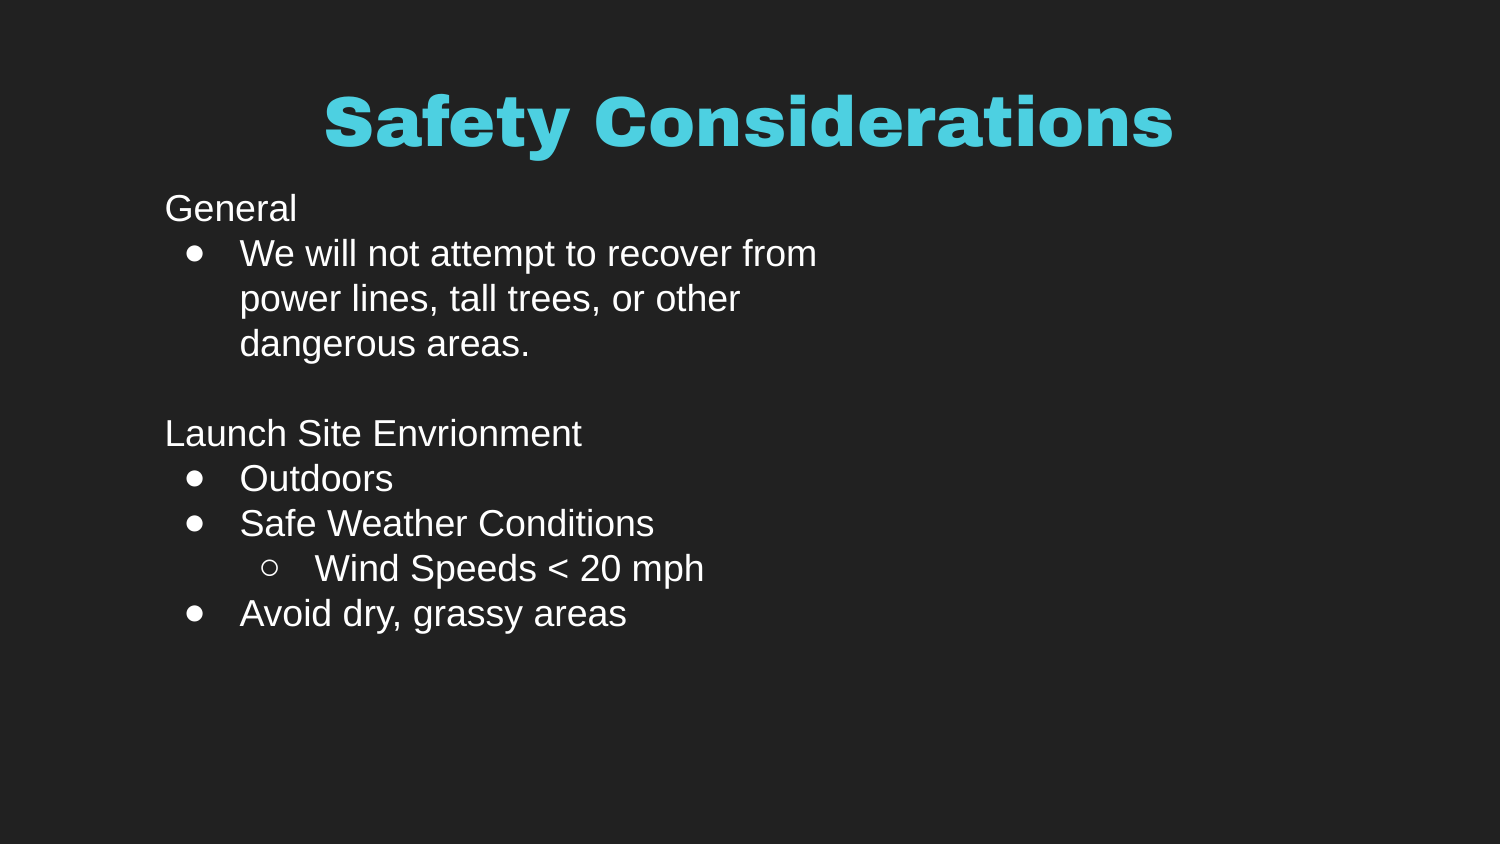

# Safety Considerations
General
We will not attempt to recover from power lines, tall trees, or other dangerous areas.

Launch Site Envrionment
Outdoors
Safe Weather Conditions
Wind Speeds < 20 mph
Avoid dry, grassy areas